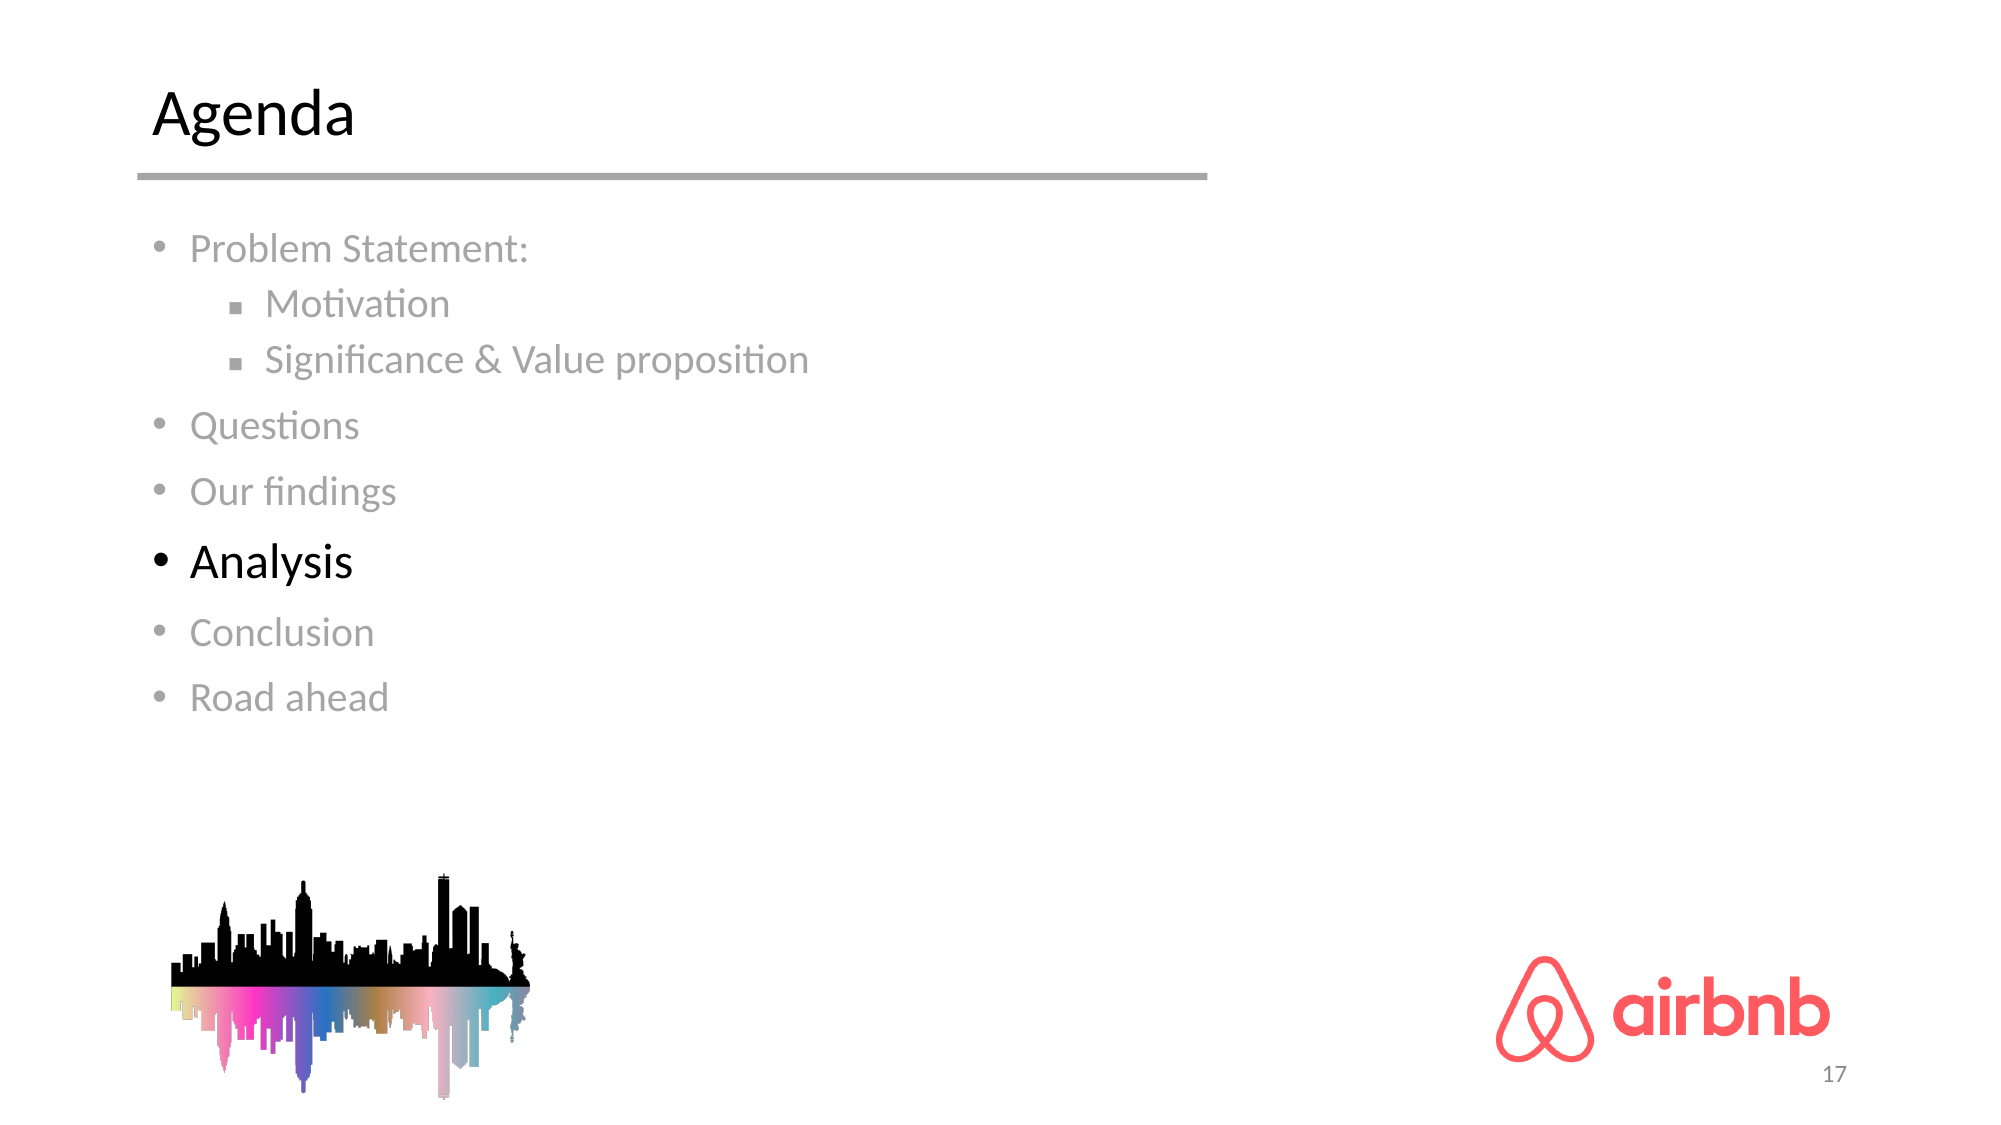

# Agenda
Problem Statement:
Motivation
Significance & Value proposition
Questions
Our findings
Analysis
Conclusion
Road ahead

17